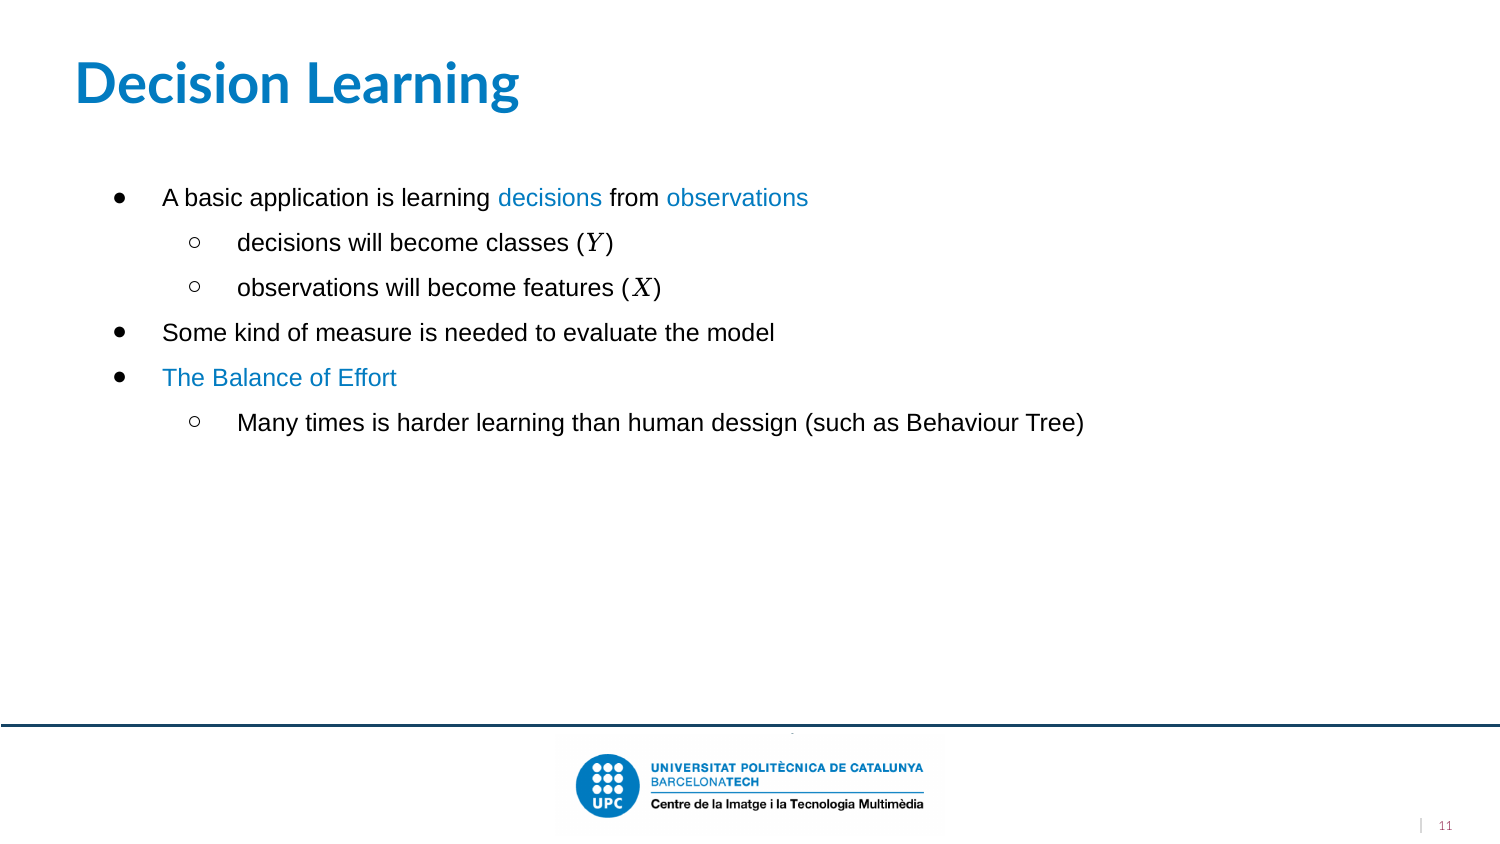

Decision Learning
A basic application is learning decisions from observations
decisions will become classes (𝑌)
observations will become features (𝑋)
Some kind of measure is needed to evaluate the model
The Balance of Effort
Many times is harder learning than human dessign (such as Behaviour Tree)